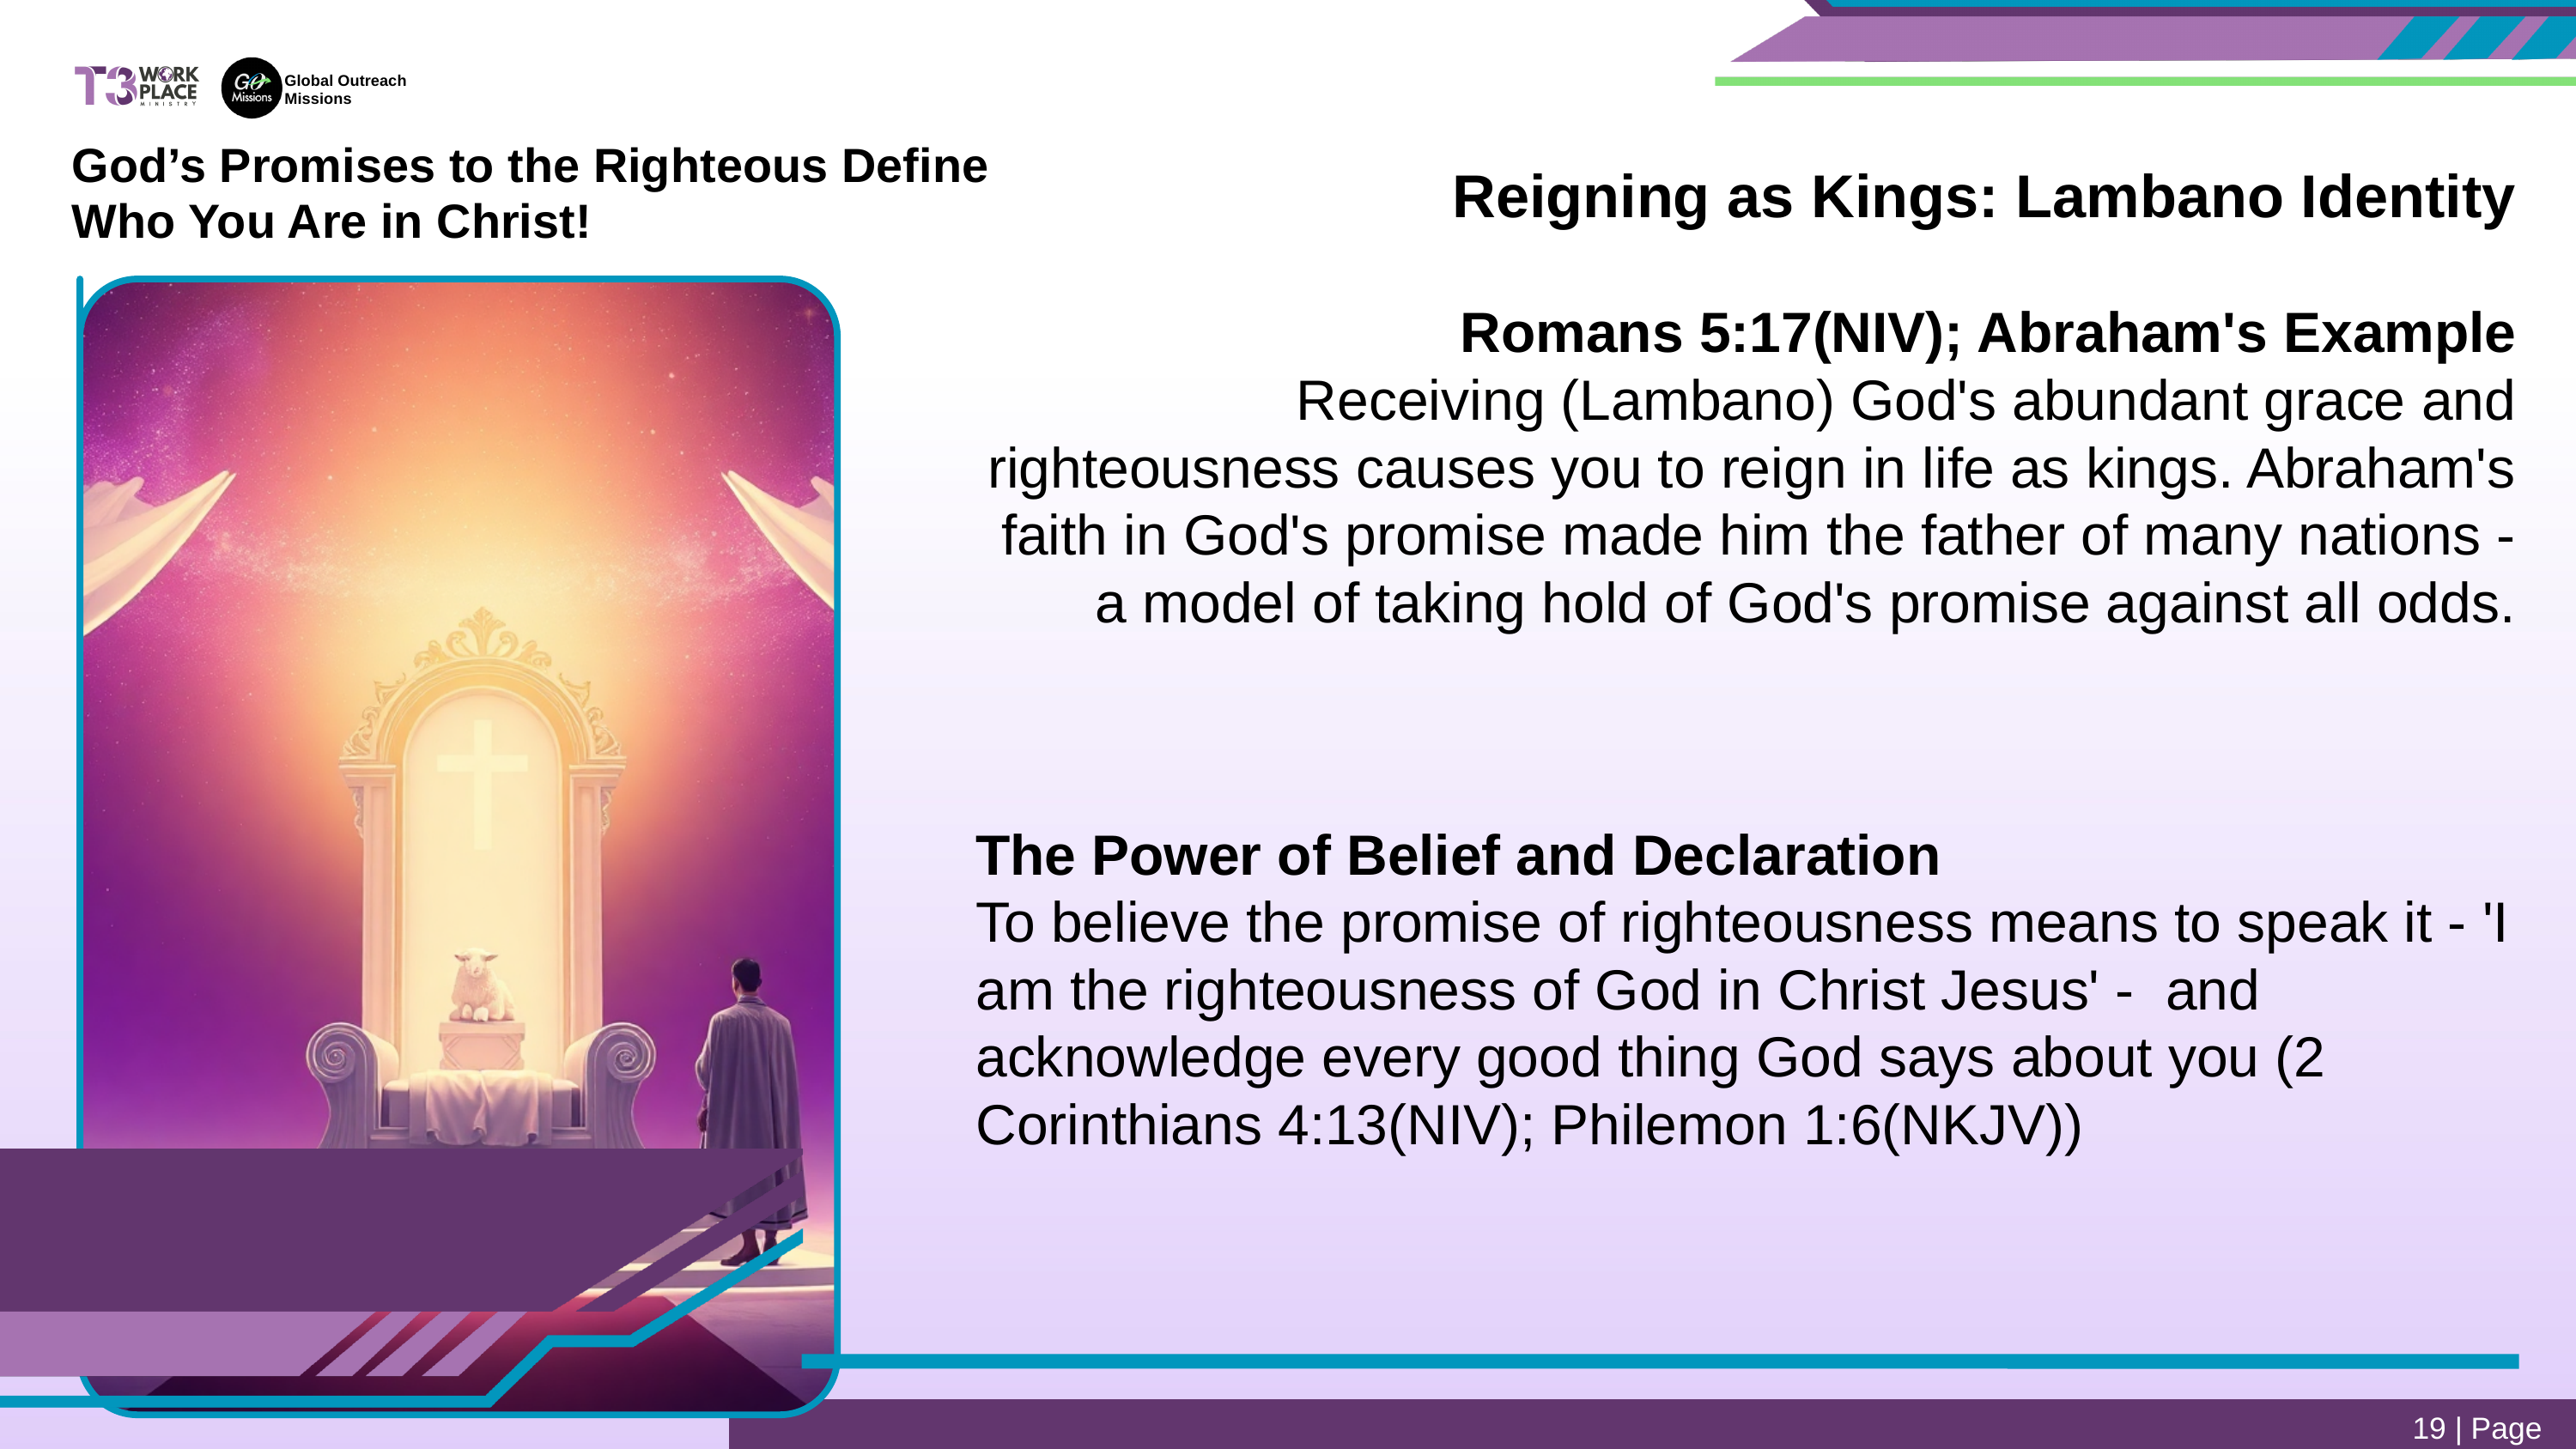

Global Outreach
Missions
God’s Promises to the Righteous Define Who You Are in Christ!
Reigning as Kings: Lambano Identity

Romans 5:17(NIV); Abraham's Example
Receiving (Lambano) God's abundant grace and righteousness causes you to reign in life as kings. Abraham's faith in God's promise made him the father of many nations - a model of taking hold of God's promise against all odds.

The Power of Belief and Declaration
To believe the promise of righteousness means to speak it - 'I am the righteousness of God in Christ Jesus' -  and acknowledge every good thing God says about you (2 Corinthians 4:13(NIV); Philemon 1:6(NKJV))

19 | Page